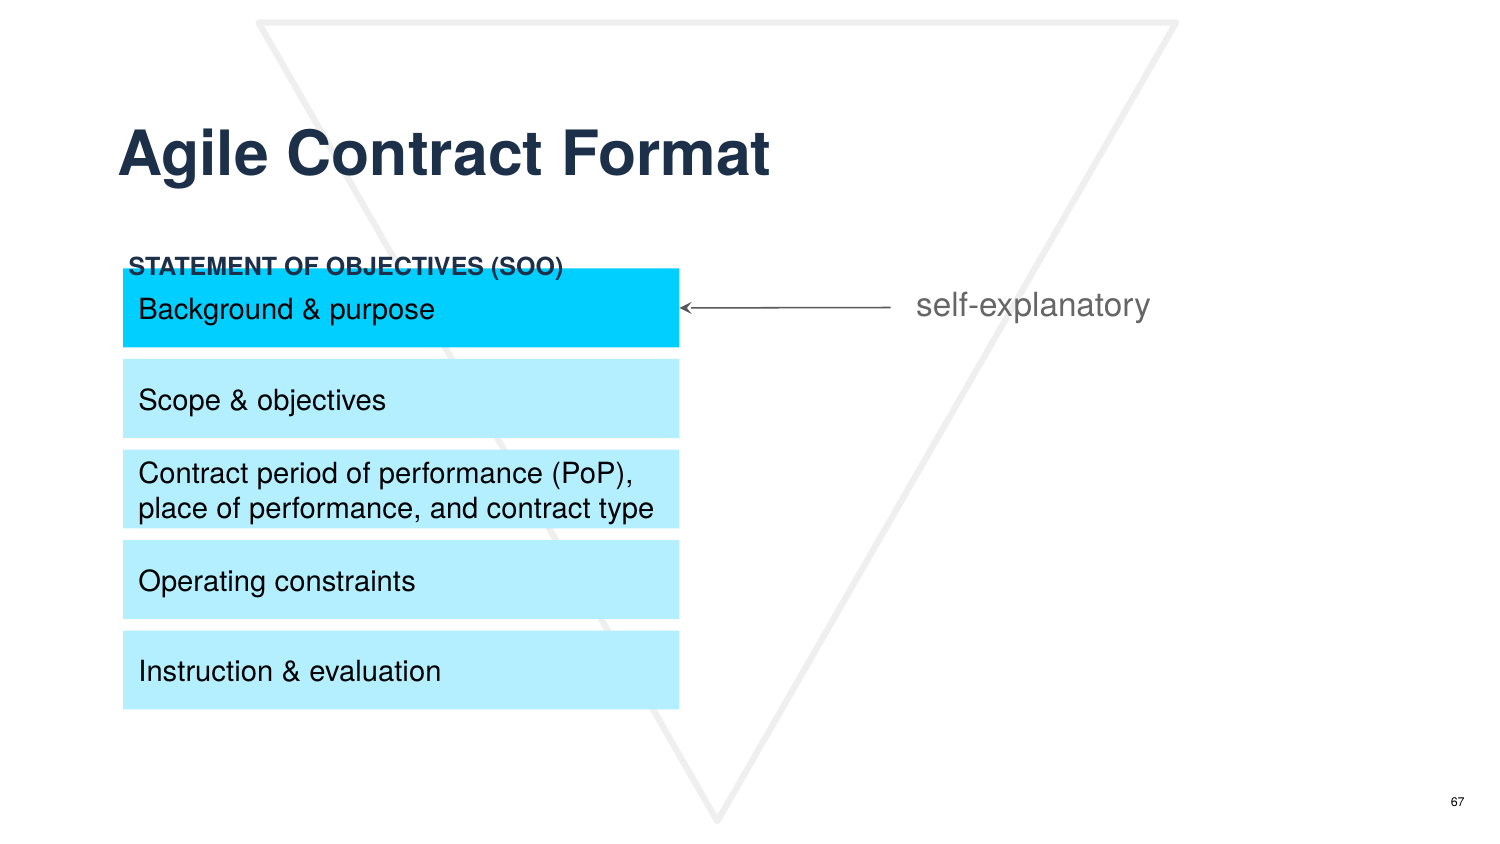

Agile Contract Format
STATEMENT OF OBJECTIVES (SOO)
Background & purpose
self-explanatory
Scope & objectives
Contract period of performance (PoP), place of performance, and contract type
Operating constraints
Instruction & evaluation
67